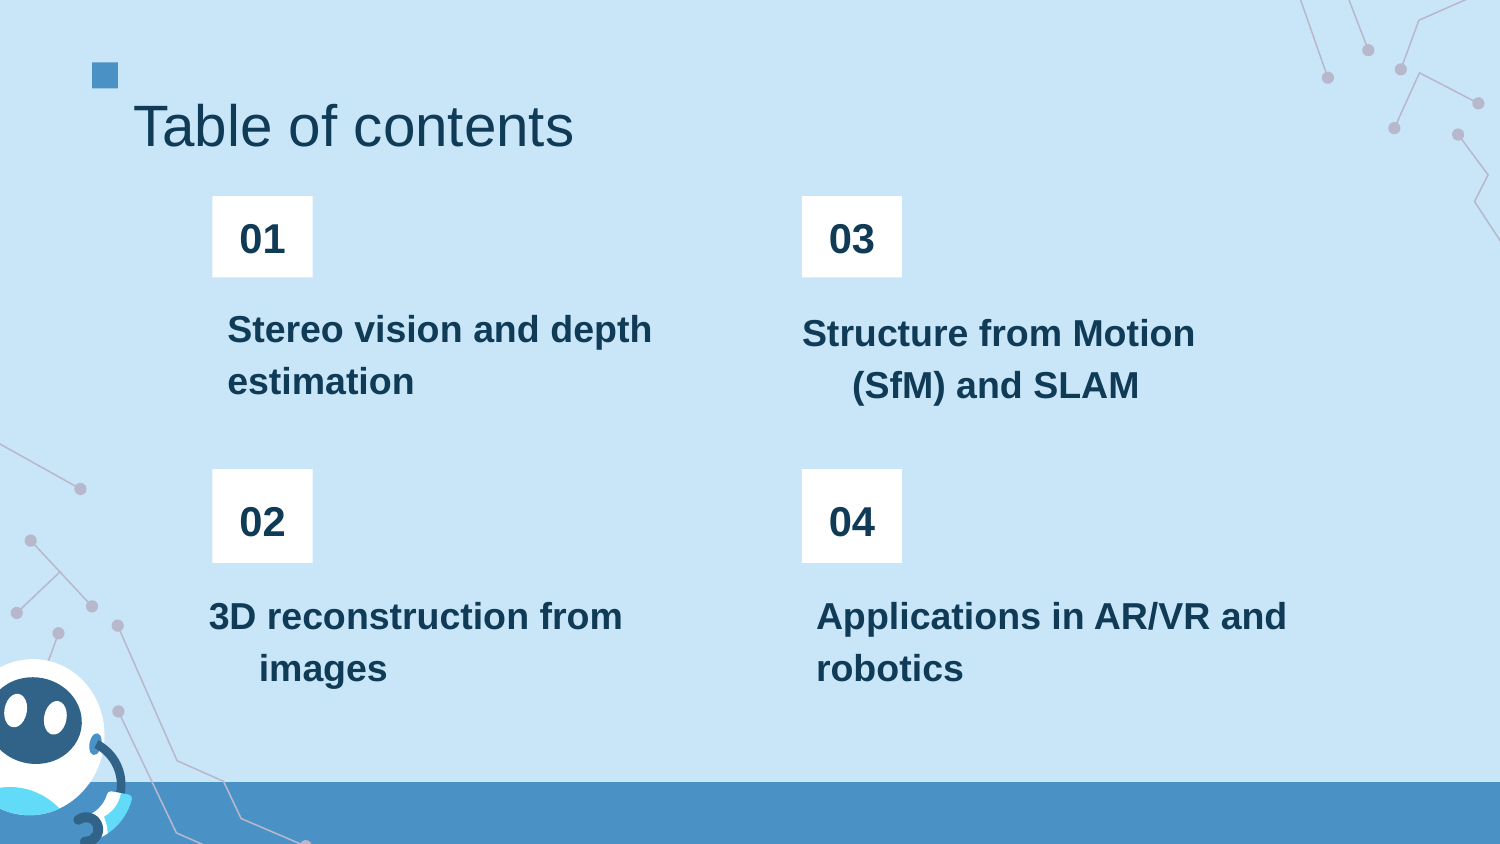

# Table of contents
01
03
Structure from Motion (SfM) and SLAM
Stereo vision and depth estimation

02
04
3D reconstruction from images
Applications in AR/VR and robotics